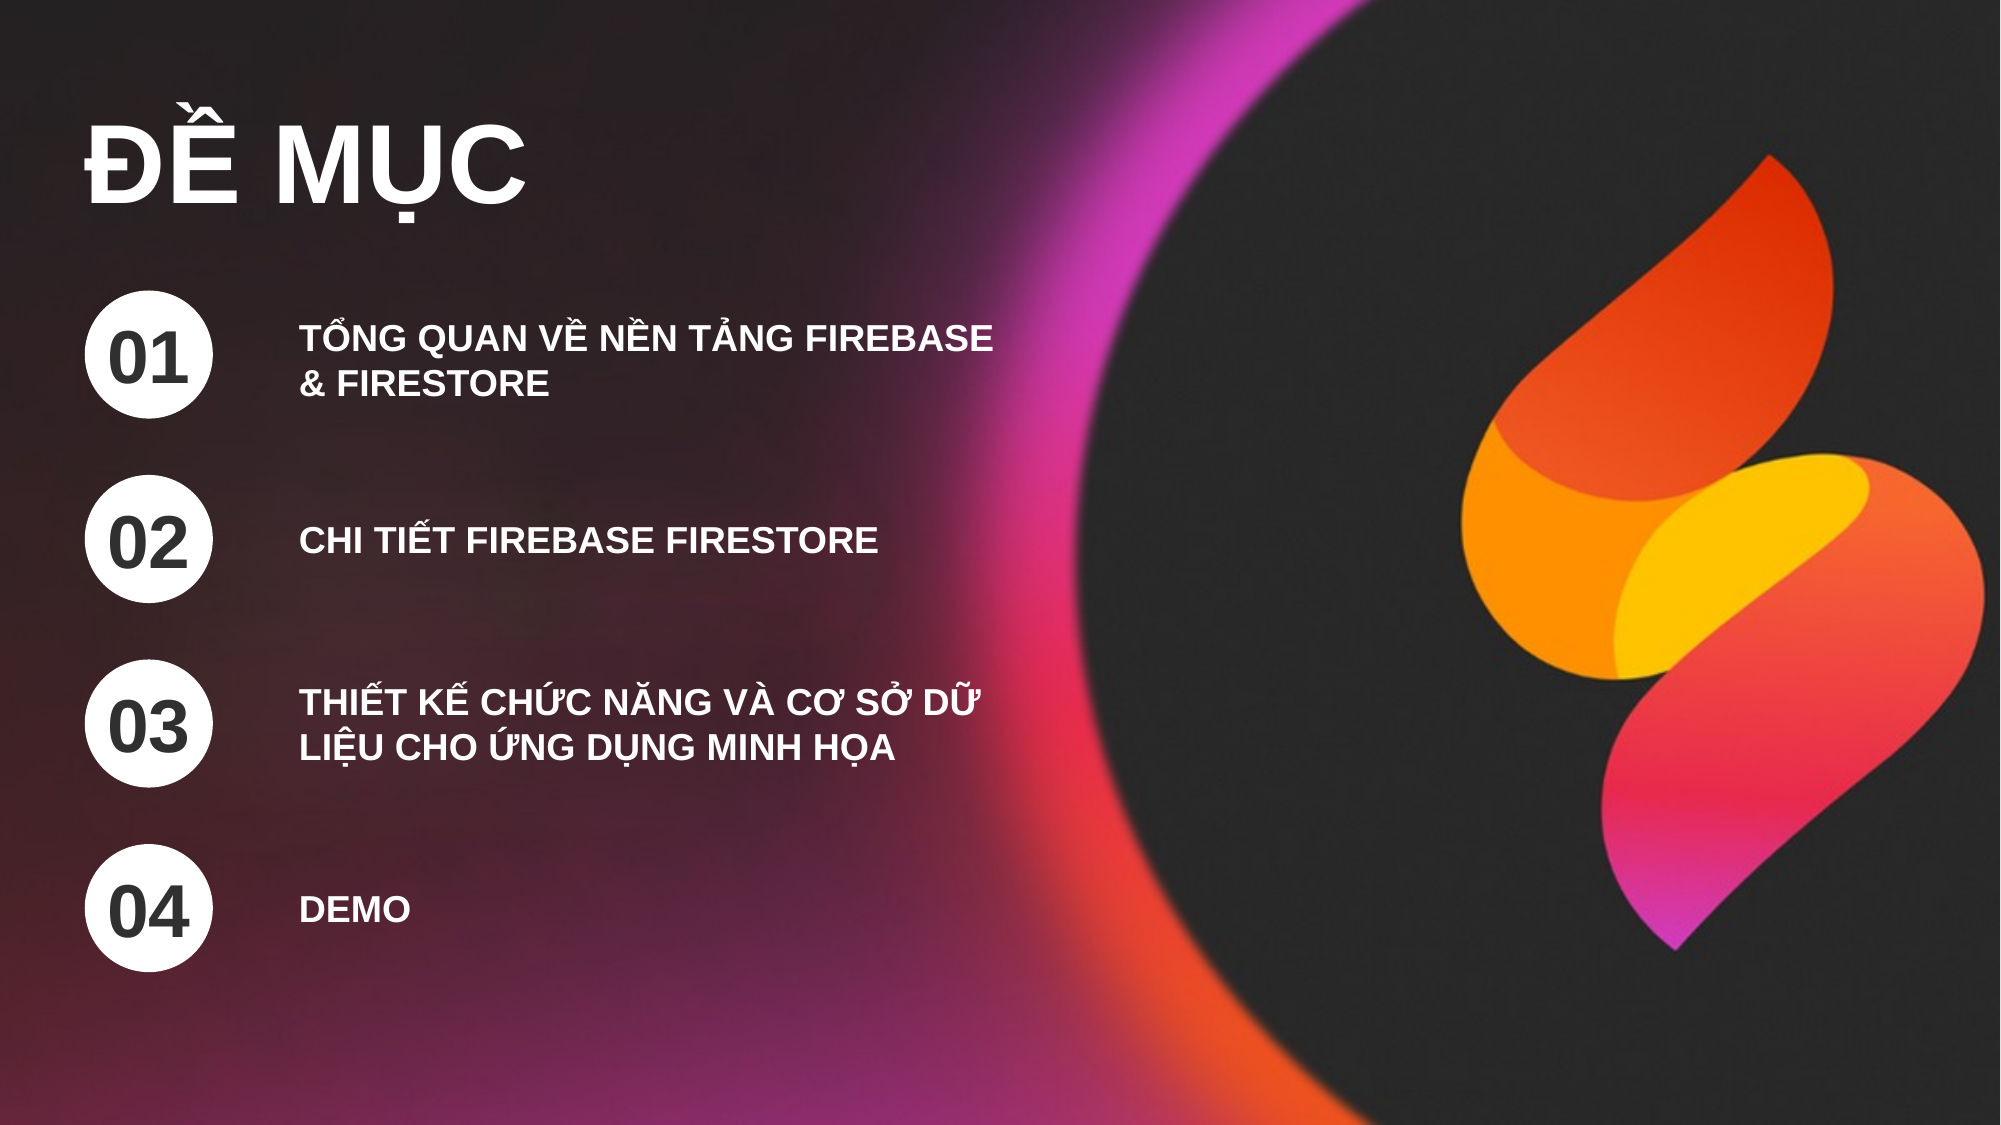

ĐỀ MỤC

01
TỔNG QUAN VỀ NỀN TẢNG FIREBASE & FIRESTORE

02
CHI TIẾT FIREBASE FIRESTORE

03
THIẾT KẾ CHỨC NĂNG VÀ CƠ SỞ DỮ LIỆU CHO ỨNG DỤNG MINH HỌA

04
DEMO